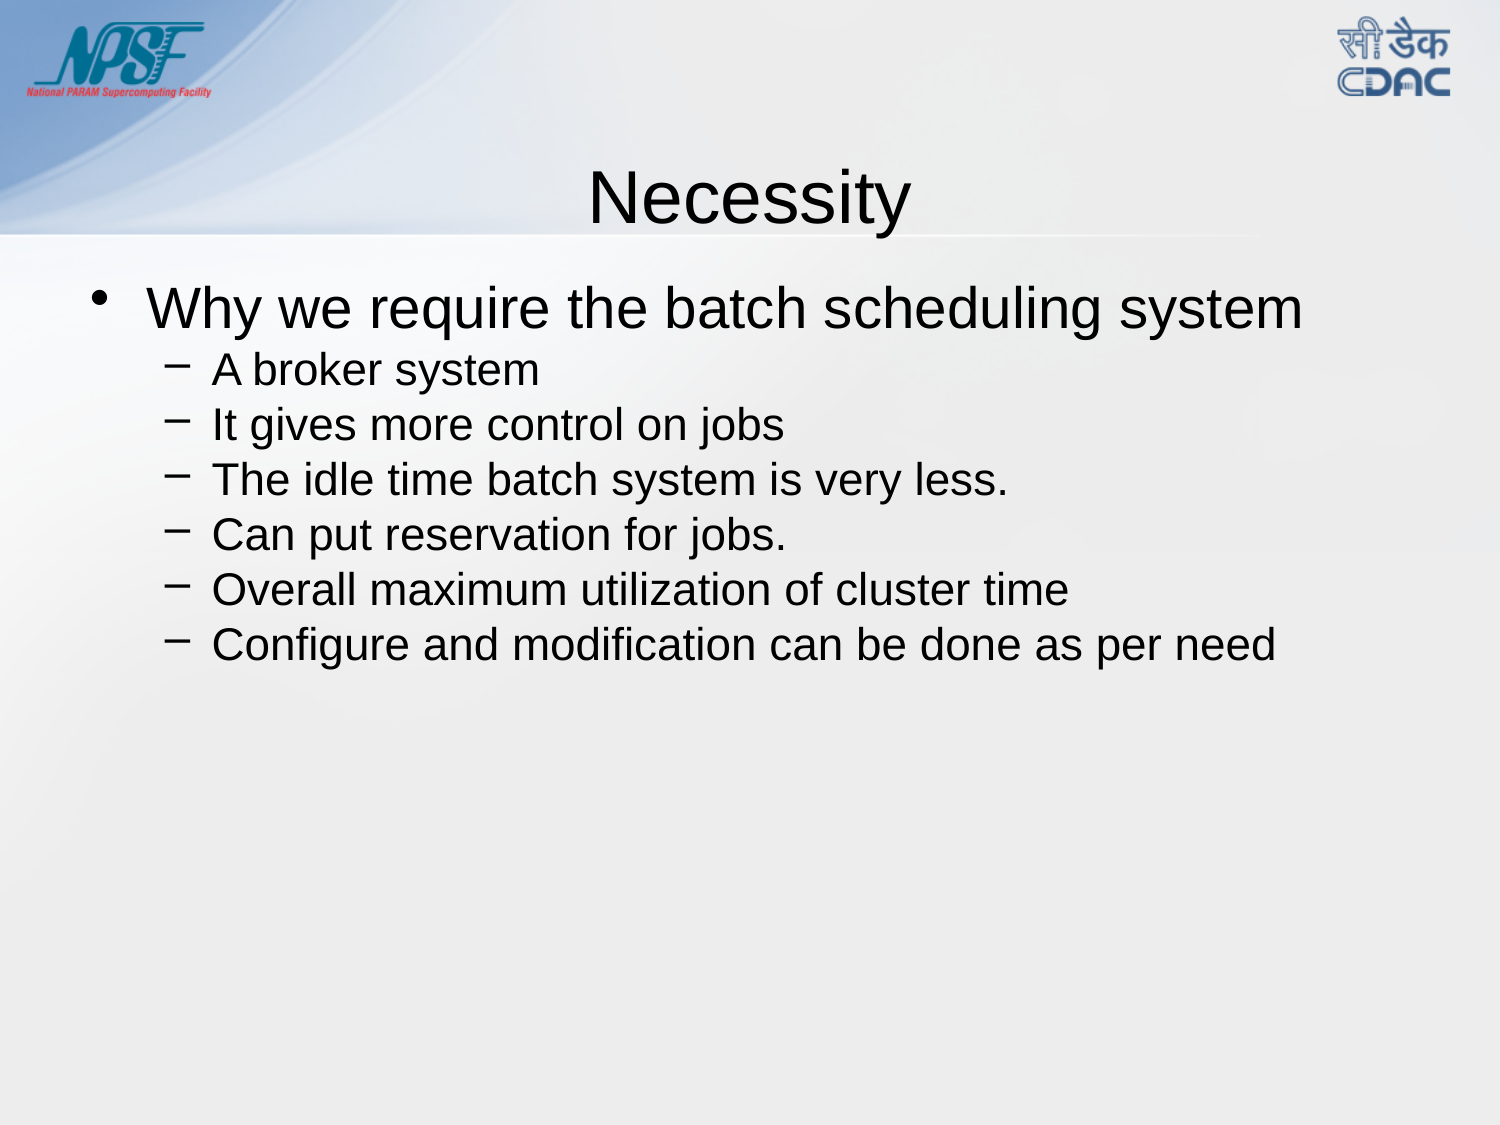

# Necessity
Why we require the batch scheduling system
A broker system
It gives more control on jobs
The idle time batch system is very less.
Can put reservation for jobs.
Overall maximum utilization of cluster time
Configure and modification can be done as per need